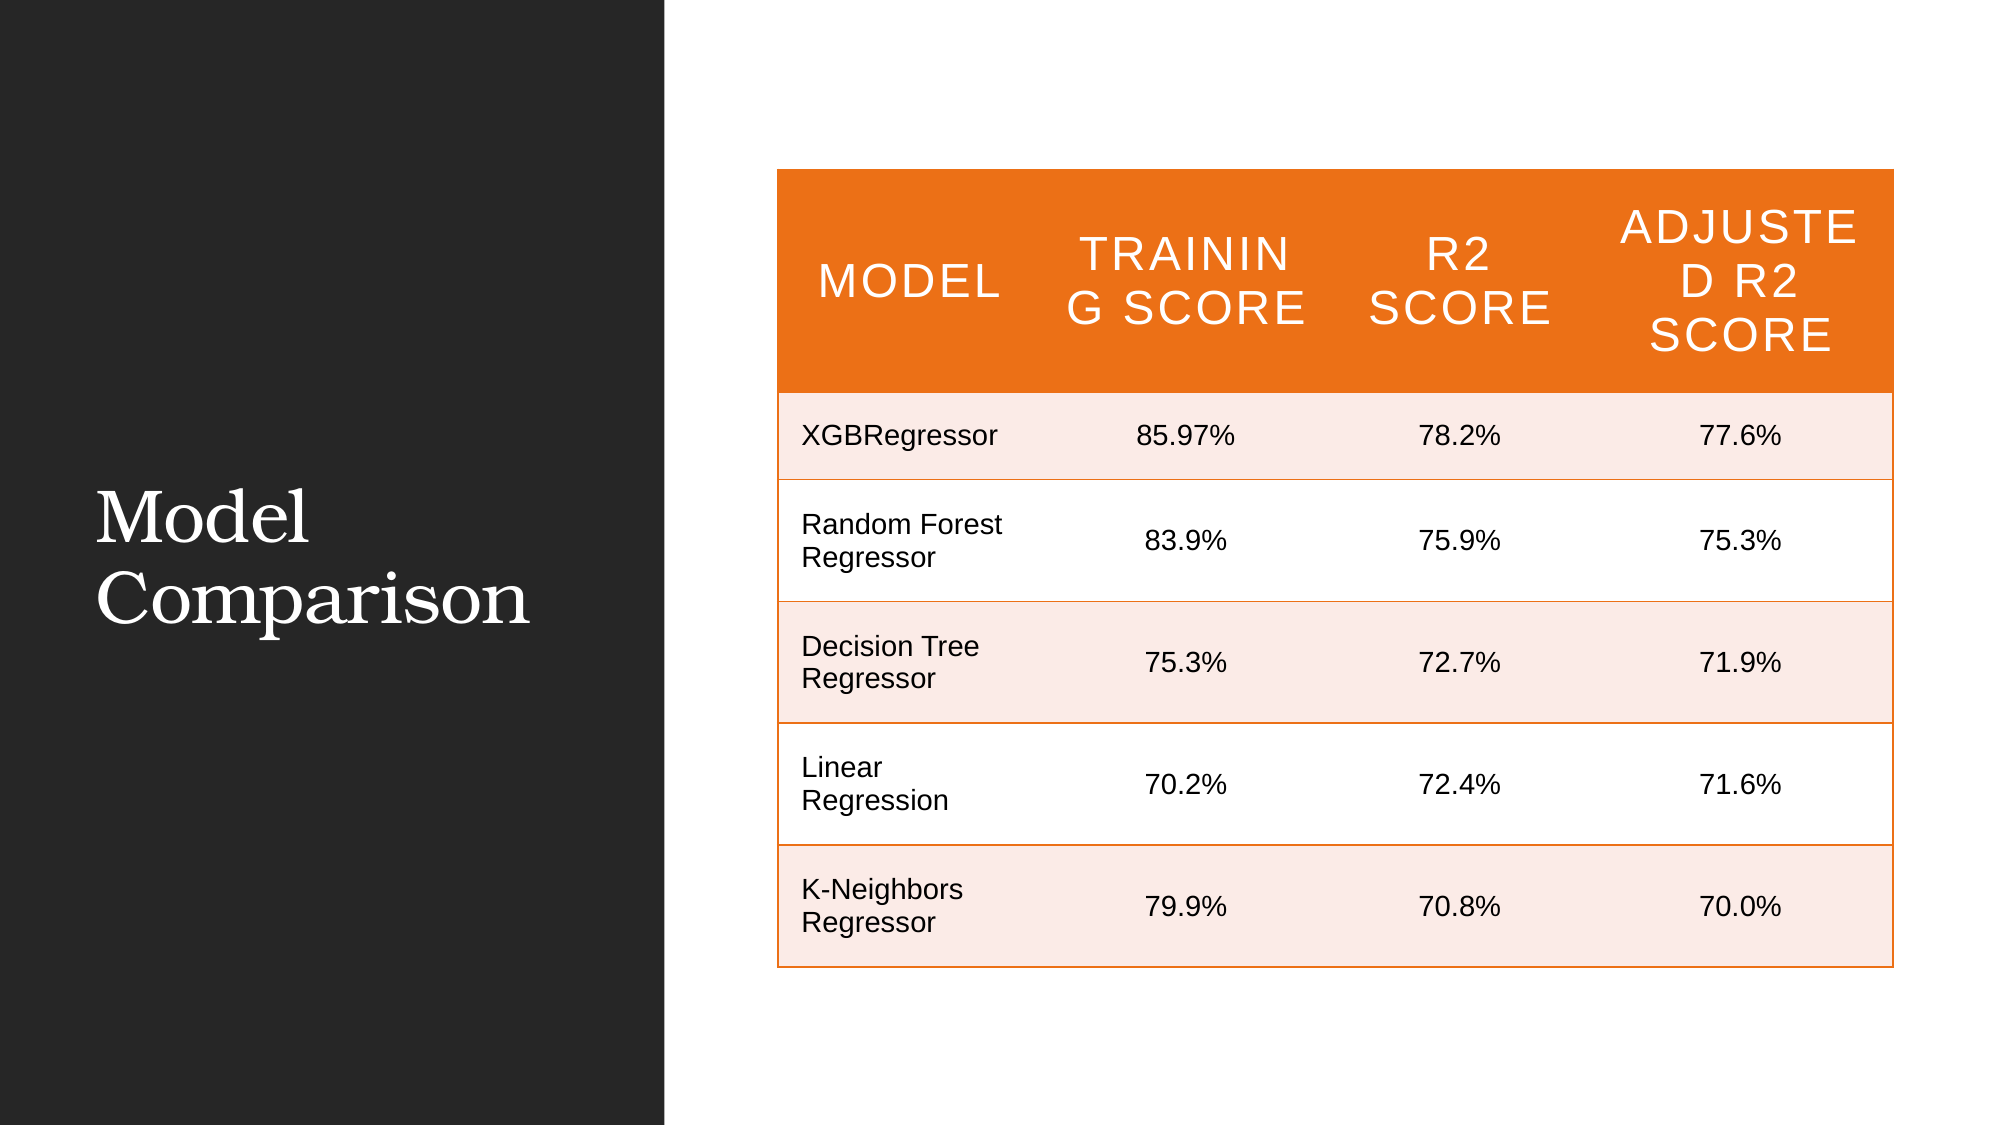

# Model Comparison
| Model | Training score | R2 Score | Adjusted R2 score |
| --- | --- | --- | --- |
| XGBRegressor | 85.97% | 78.2% | 77.6% |
| Random Forest Regressor | 83.9% | 75.9% | 75.3% |
| Decision Tree Regressor | 75.3% | 72.7% | 71.9% |
| Linear Regression | 70.2% | 72.4% | 71.6% |
| K-Neighbors Regressor | 79.9% | 70.8% | 70.0% |